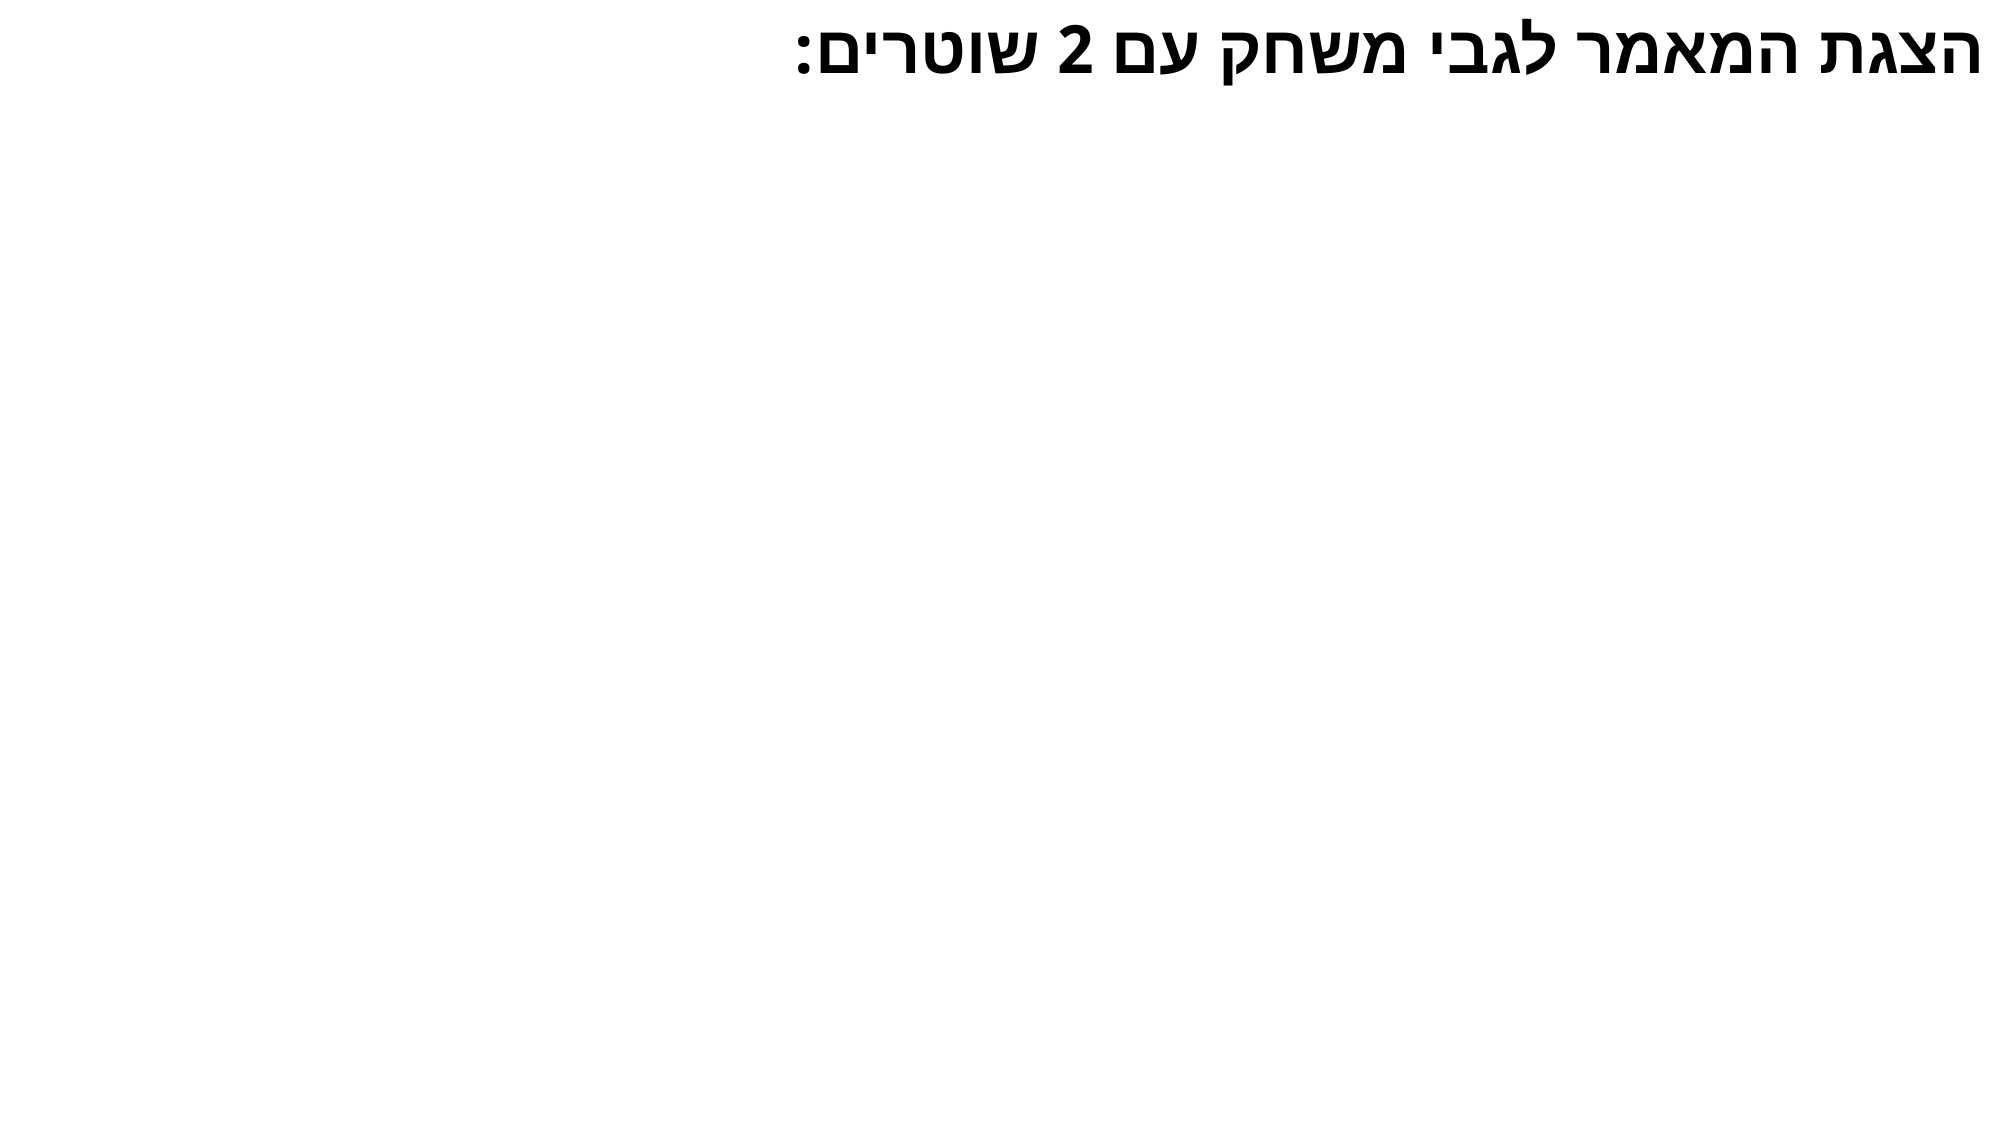

הצגת המאמר לגבי משחק עם 2 שוטרים: